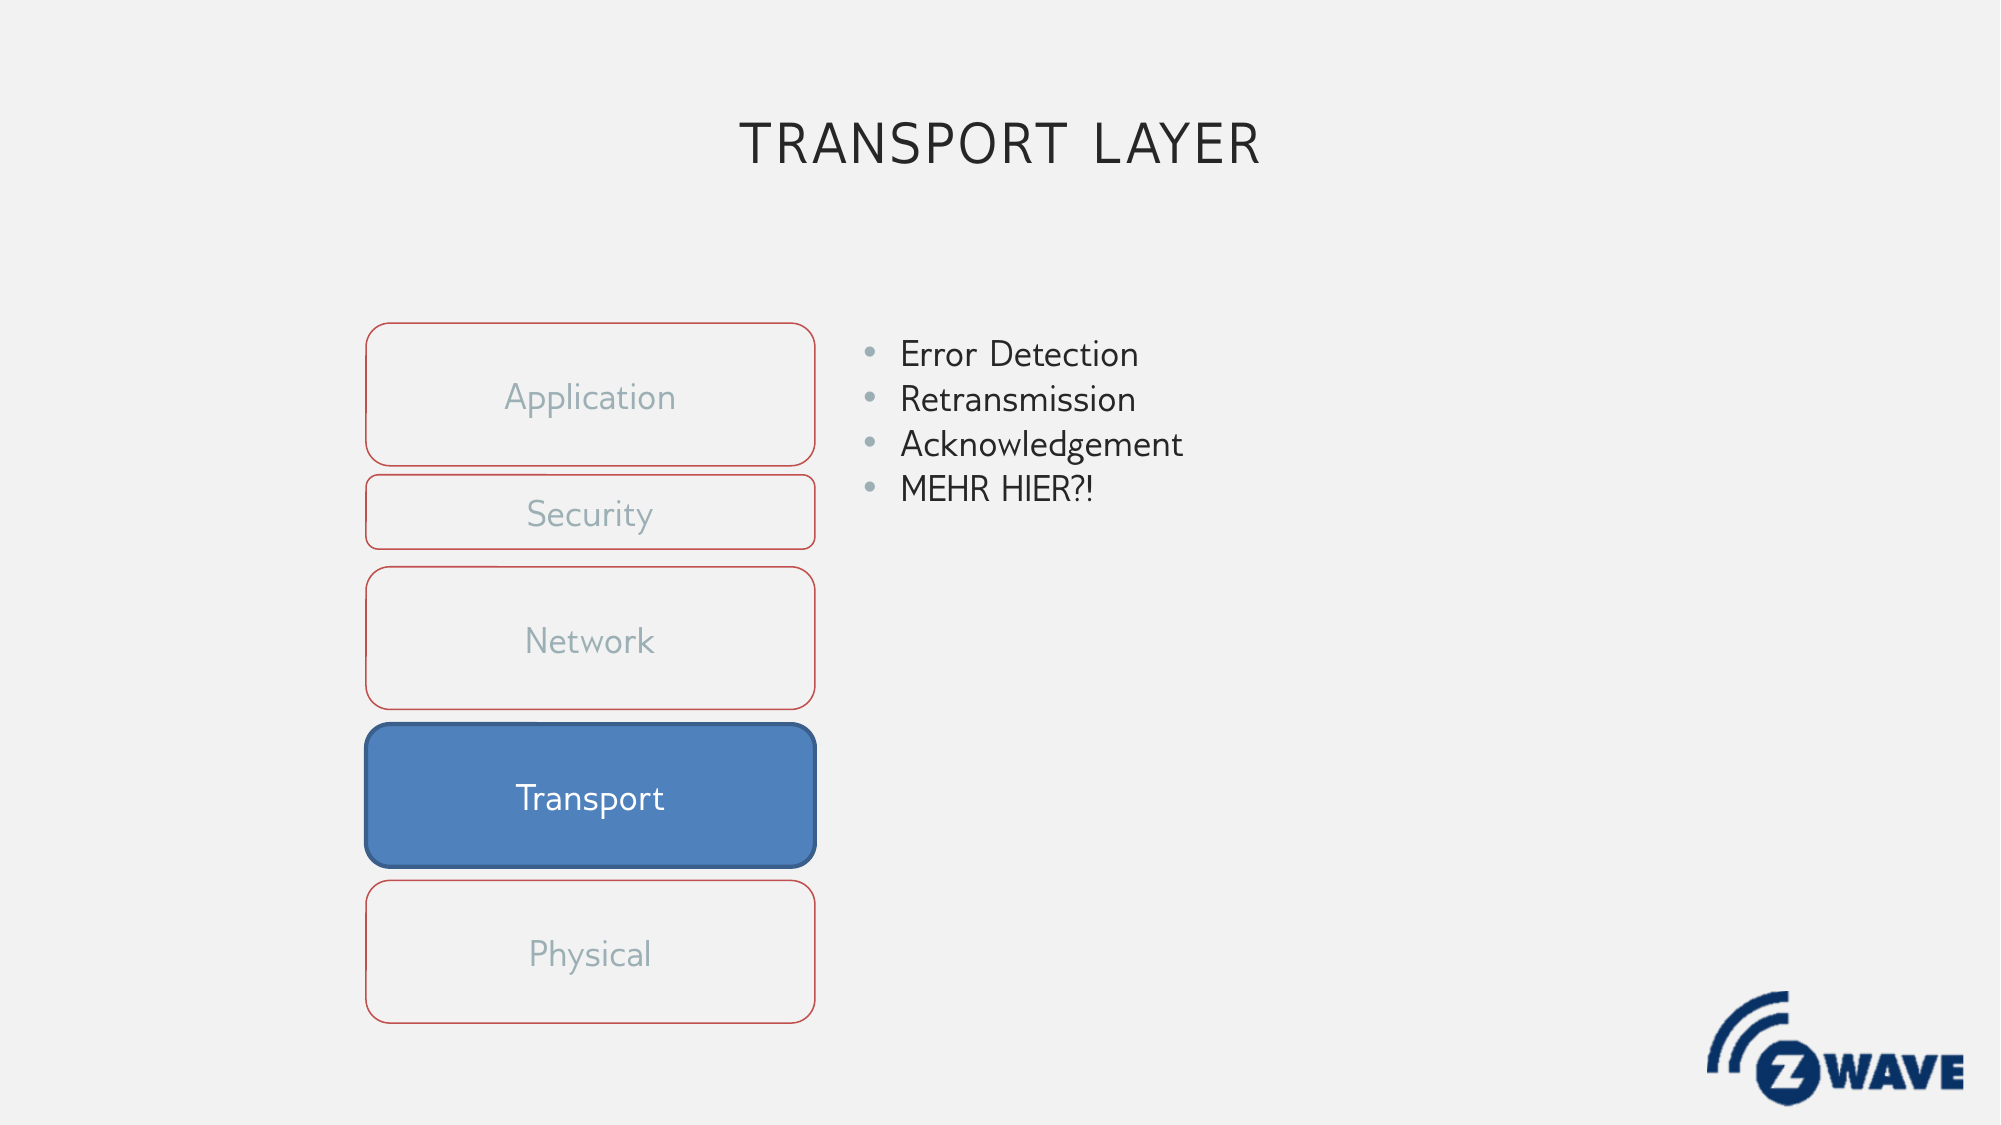

Transport Layer
Error Detection
Retransmission
Acknowledgement
MEHR HIER?!
Application
Security
Network
Transport
Physical